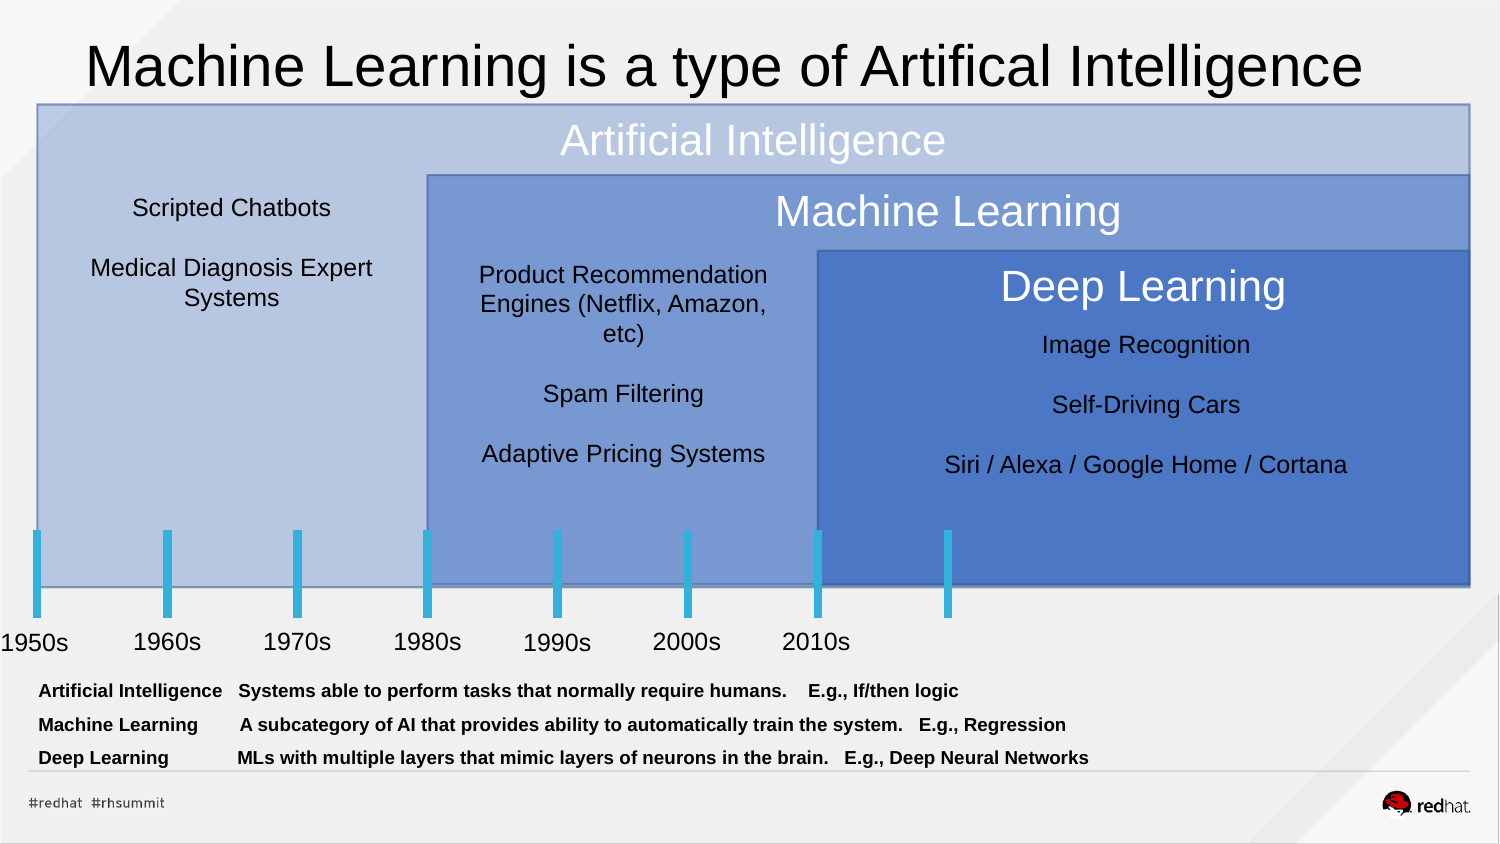

Machine Learning is a type of Artifical Intelligence
Artificial Intelligence
Machine Learning
Scripted Chatbots

Medical Diagnosis Expert Systems
Product Recommendation Engines (Netflix, Amazon, etc)

Spam Filtering

Adaptive Pricing Systems
Deep Learning
Image Recognition

Self-Driving Cars

Siri / Alexa / Google Home / Cortana
1980s
2000s
2010s
1960s
1970s
1950s
1990s
Artificial Intelligence   Systems able to perform tasks that normally require humans.    E.g., If/then logic
Machine Learning        A subcategory of AI that provides ability to automatically train the system.   E.g., Regression
Deep Learning             MLs with multiple layers that mimic layers of neurons in the brain.   E.g., Deep Neural Networks